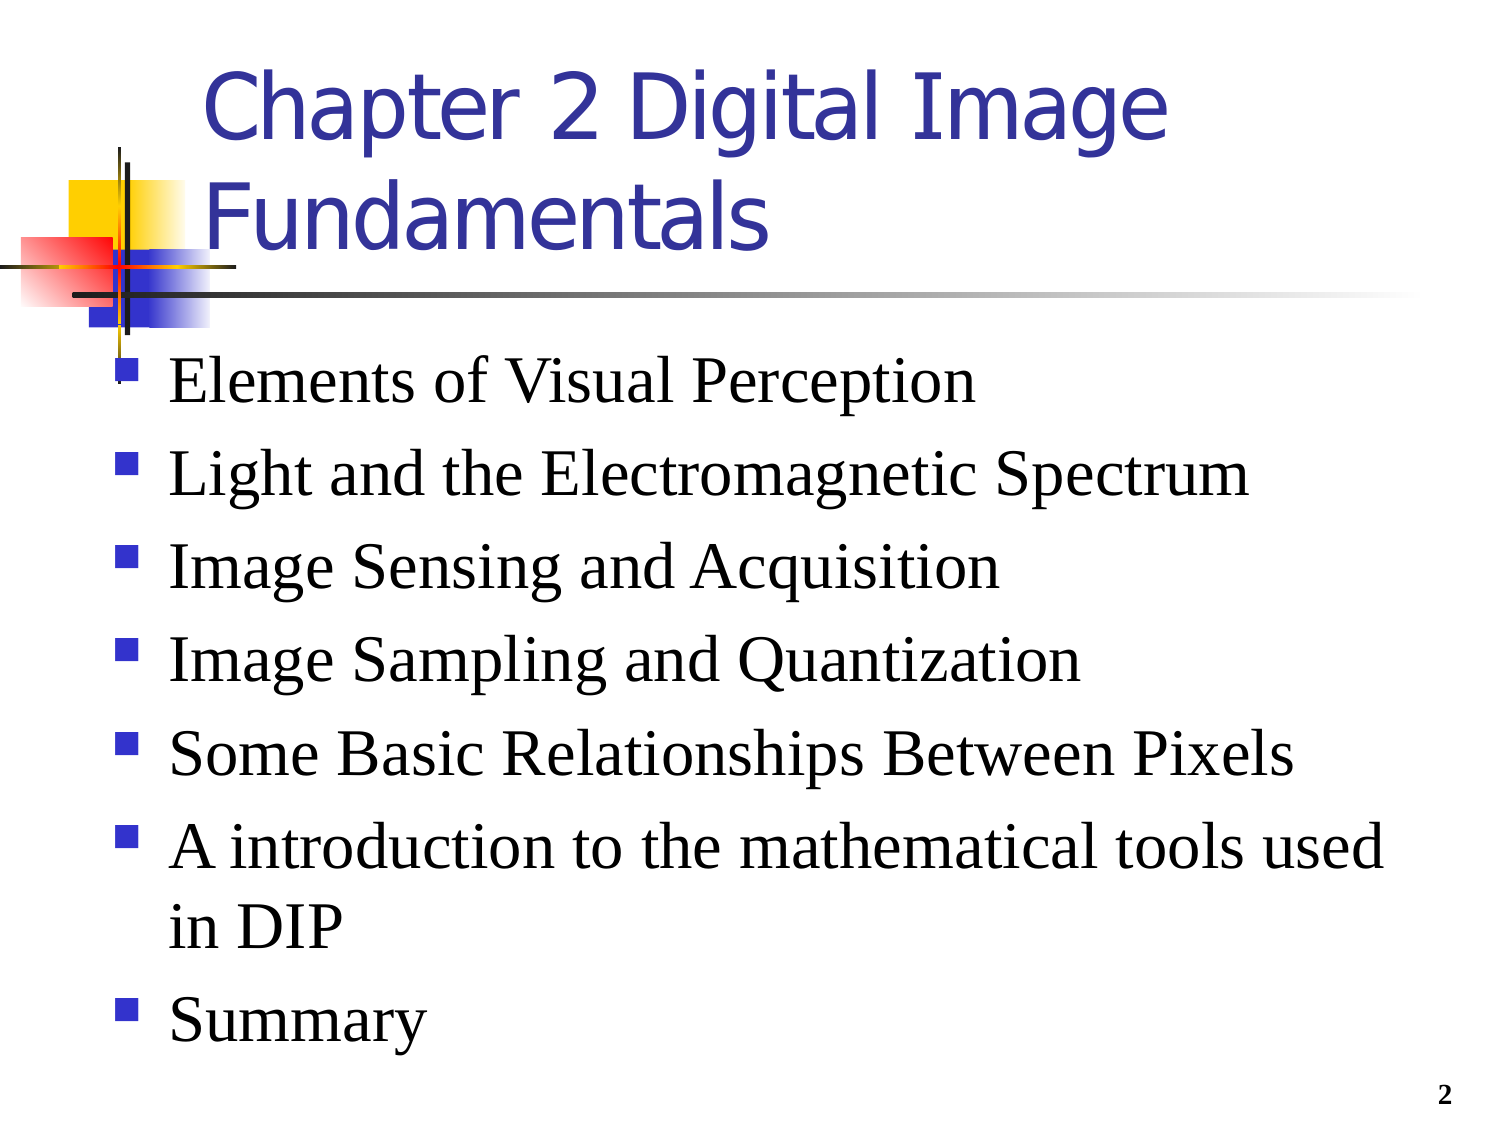

# Chapter 2 Digital Image Fundamentals
Elements of Visual Perception
Light and the Electromagnetic Spectrum
Image Sensing and Acquisition
Image Sampling and Quantization
Some Basic Relationships Between Pixels
A introduction to the mathematical tools used in DIP
Summary
2